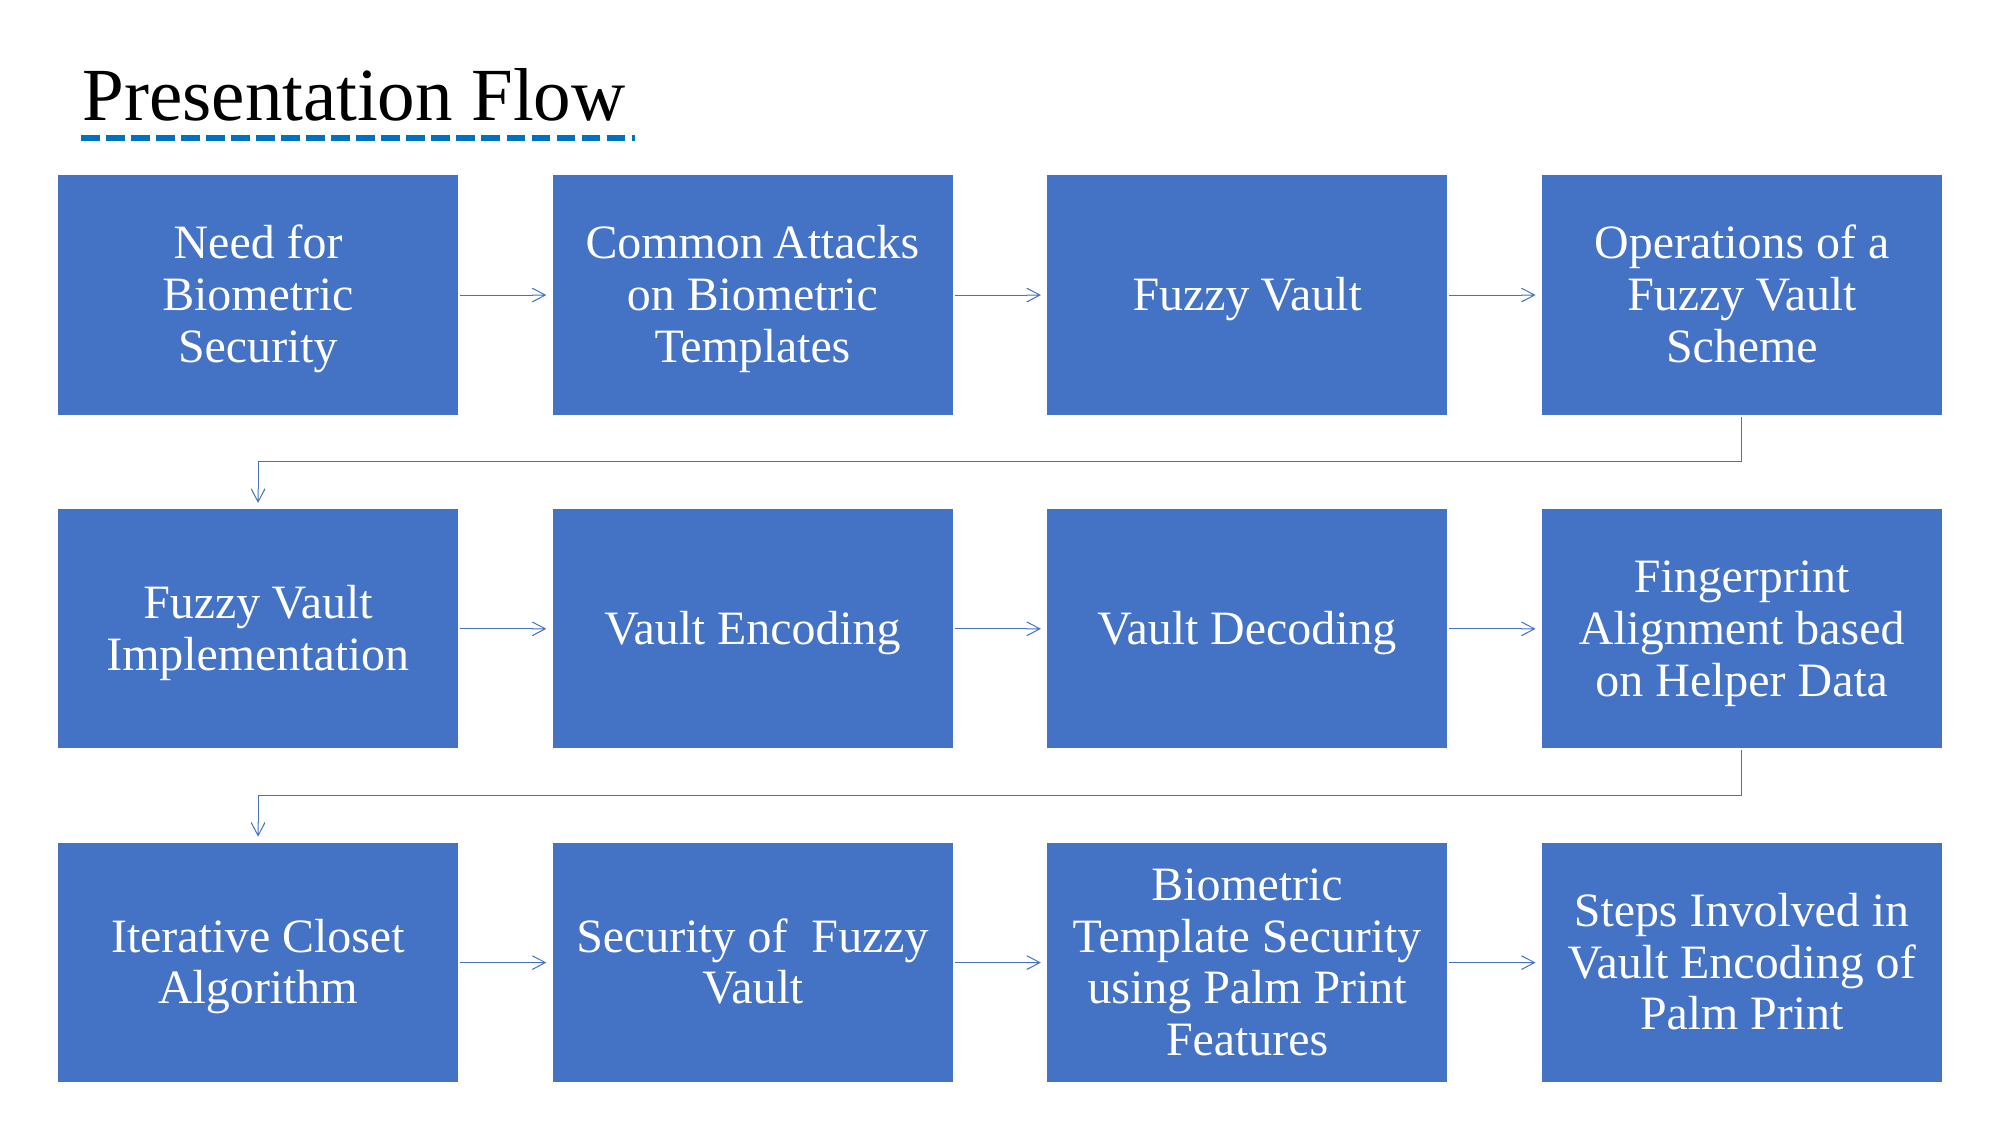

# Presentation Flow

Need for Biometric Security

Common Attacks on Biometric Templates

Fuzzy Vault

Operations of a Fuzzy Vault Scheme

Fuzzy Vault Implementation

Vault Encoding

Vault Decoding

Fingerprint Alignment based on Helper Data

Iterative Closet Algorithm

Security of  Fuzzy Vault

Biometric Template Security using Palm Print Features
Steps Involved in Vault Encoding of Palm Print